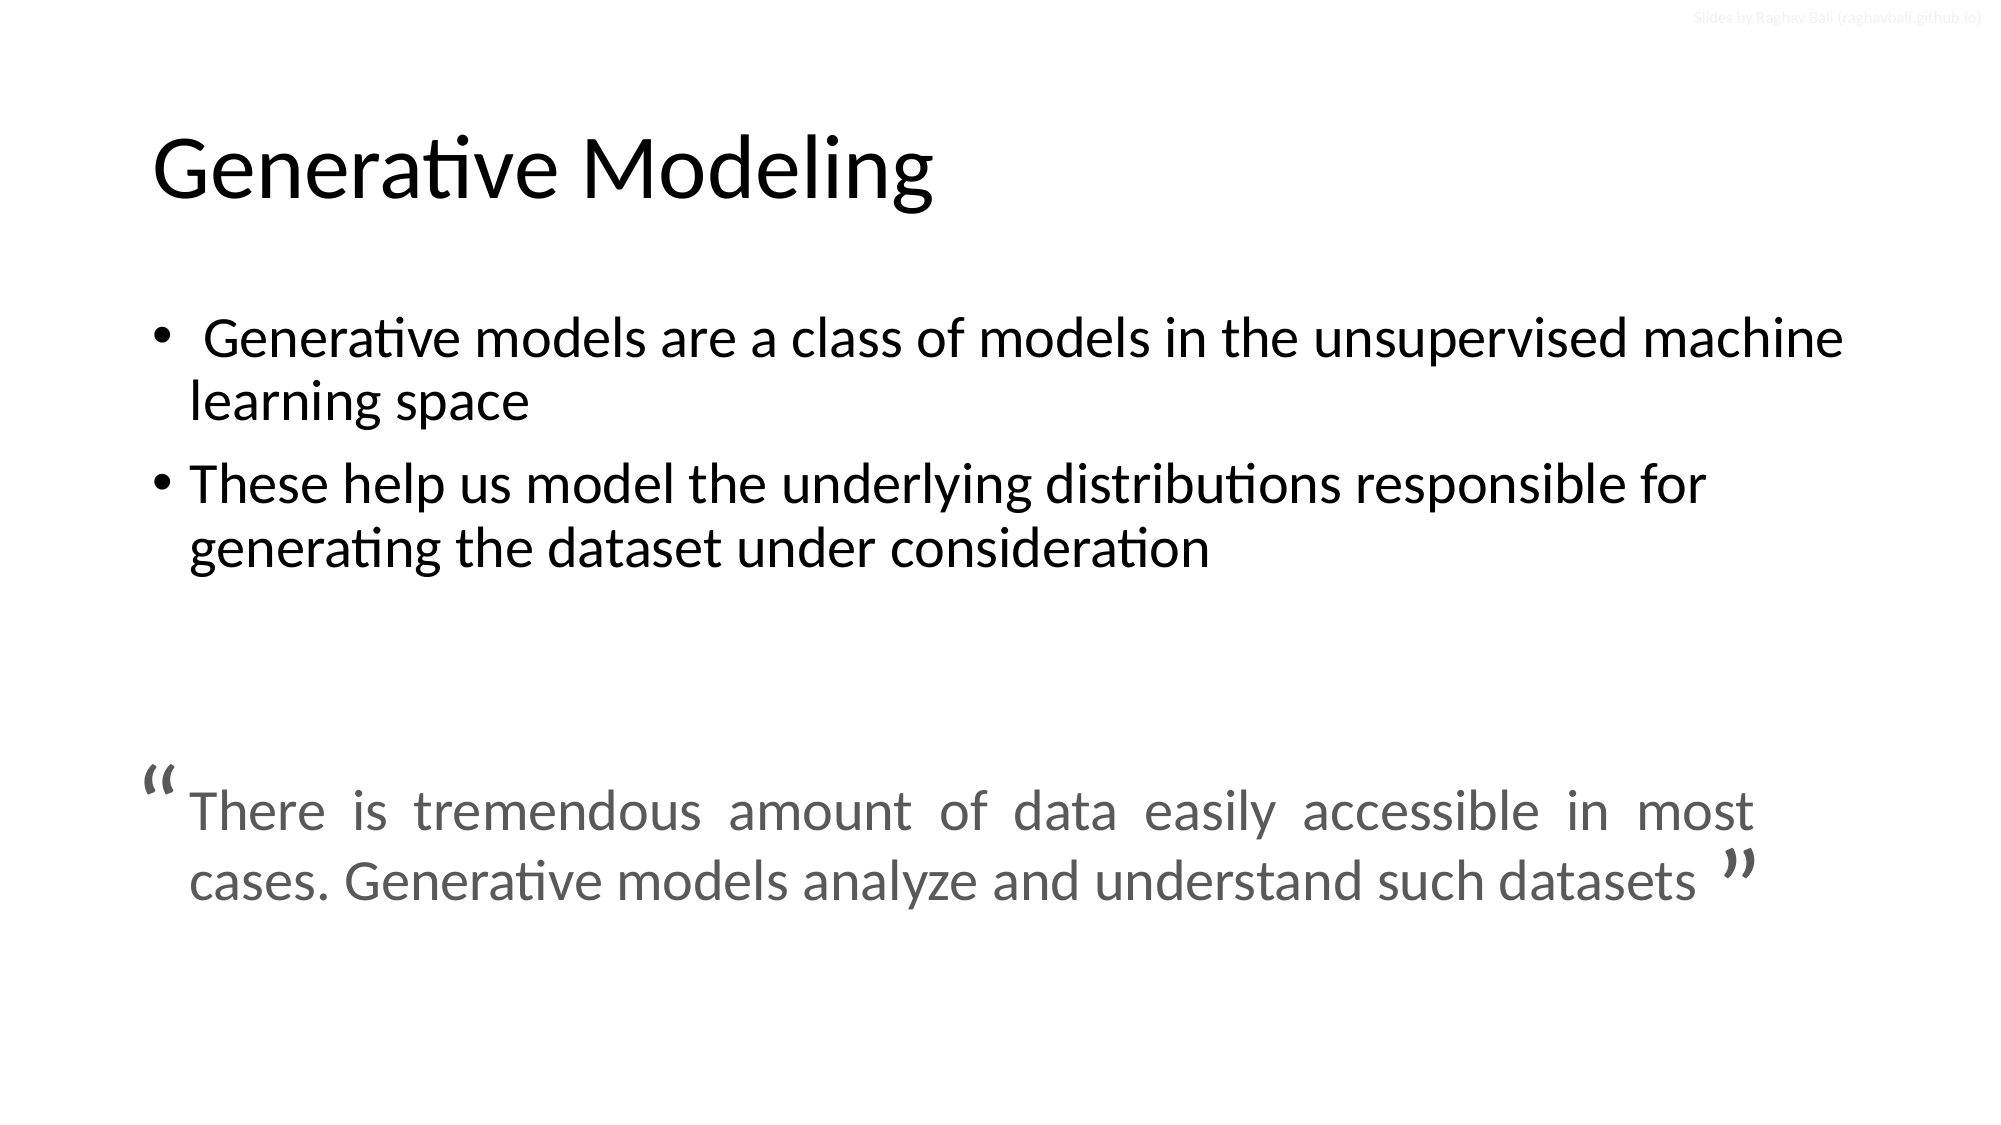

Slides by Raghav Bali (raghavbali.github.io)
# Generative Modeling
 Generative models are a class of models in the unsupervised machine learning space
These help us model the underlying distributions responsible for generating the dataset under consideration

“
There is tremendous amount of data easily accessible in most cases. Generative models analyze and understand such datasets
”